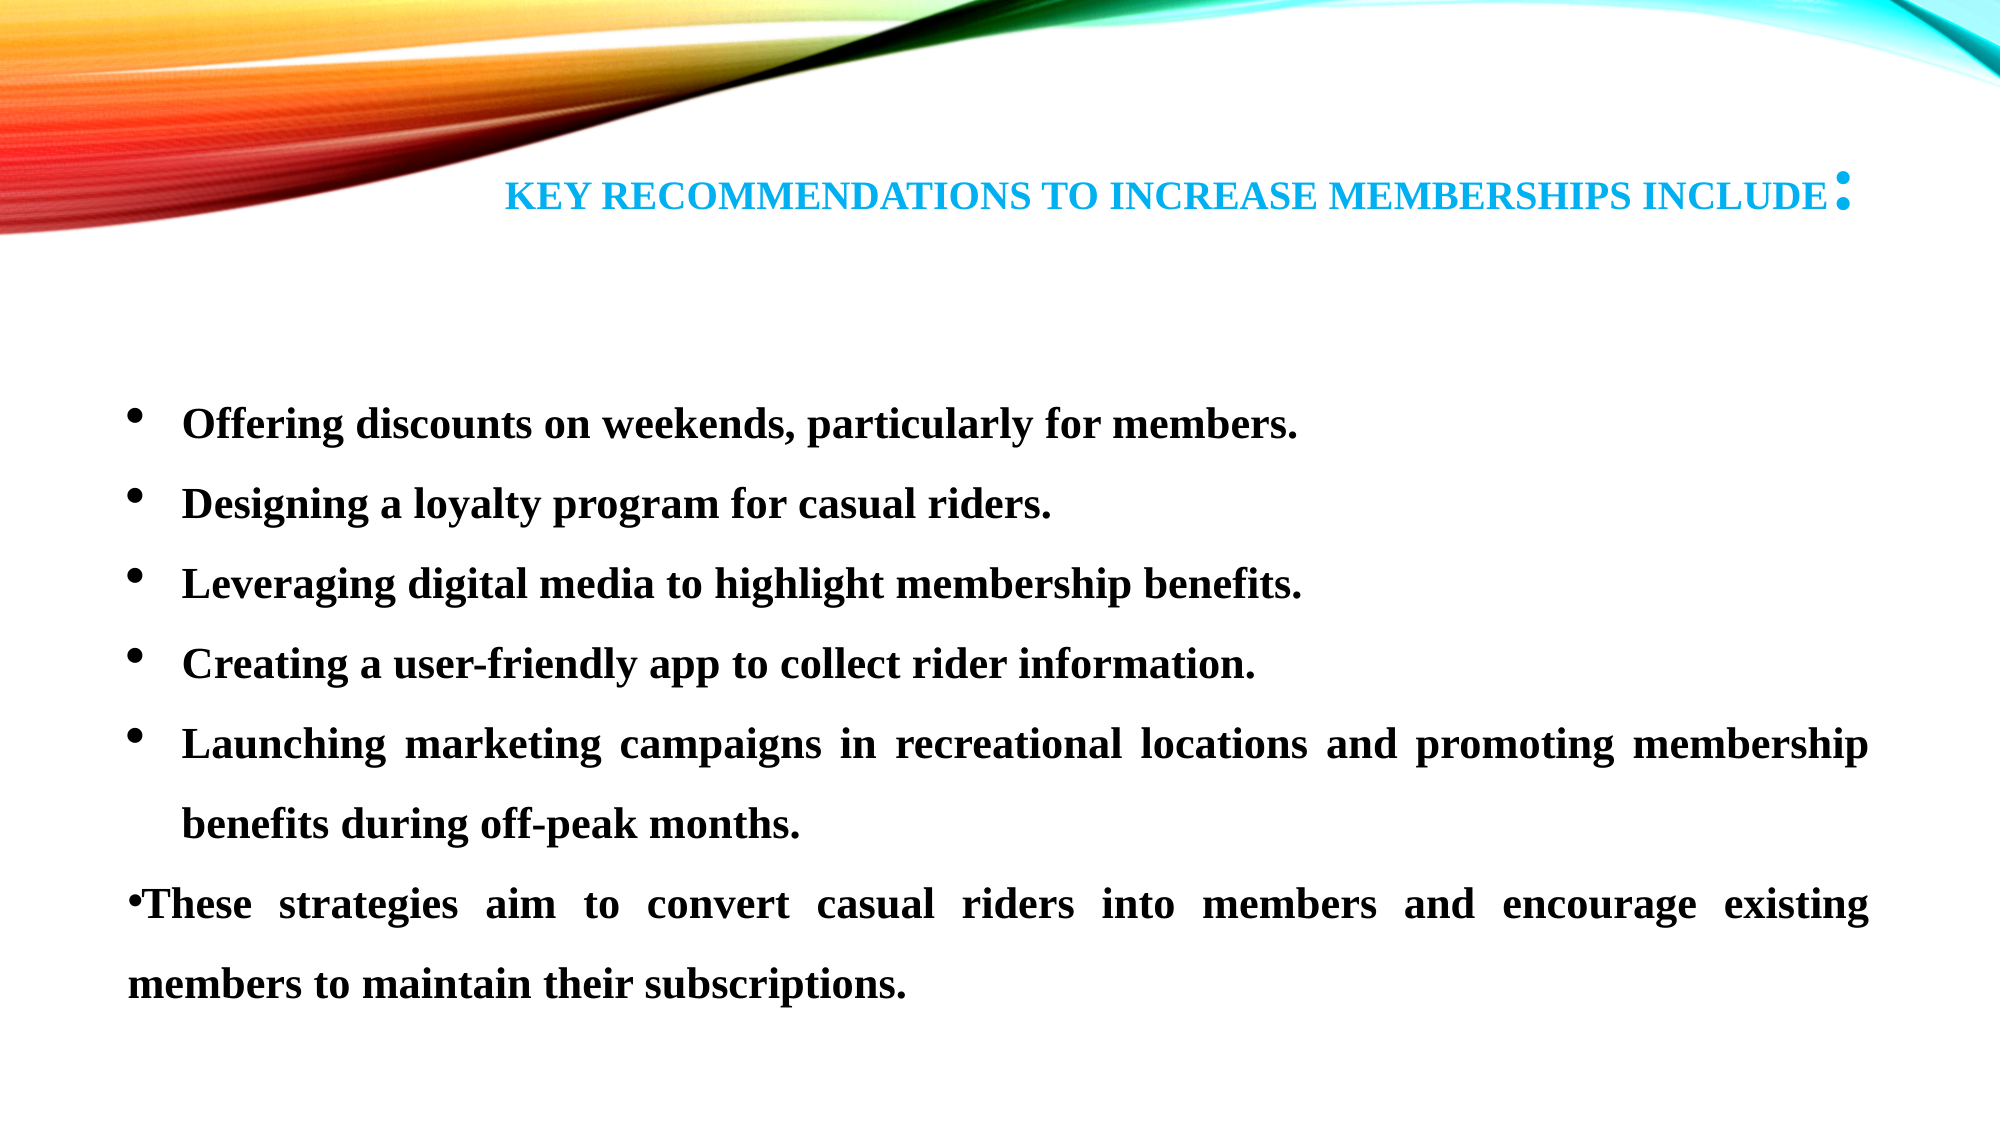

# Key recommendations to increase memberships include:
Offering discounts on weekends, particularly for members.
Designing a loyalty program for casual riders.
Leveraging digital media to highlight membership benefits.
Creating a user-friendly app to collect rider information.
Launching marketing campaigns in recreational locations and promoting membership benefits during off-peak months.
These strategies aim to convert casual riders into members and encourage existing members to maintain their subscriptions.